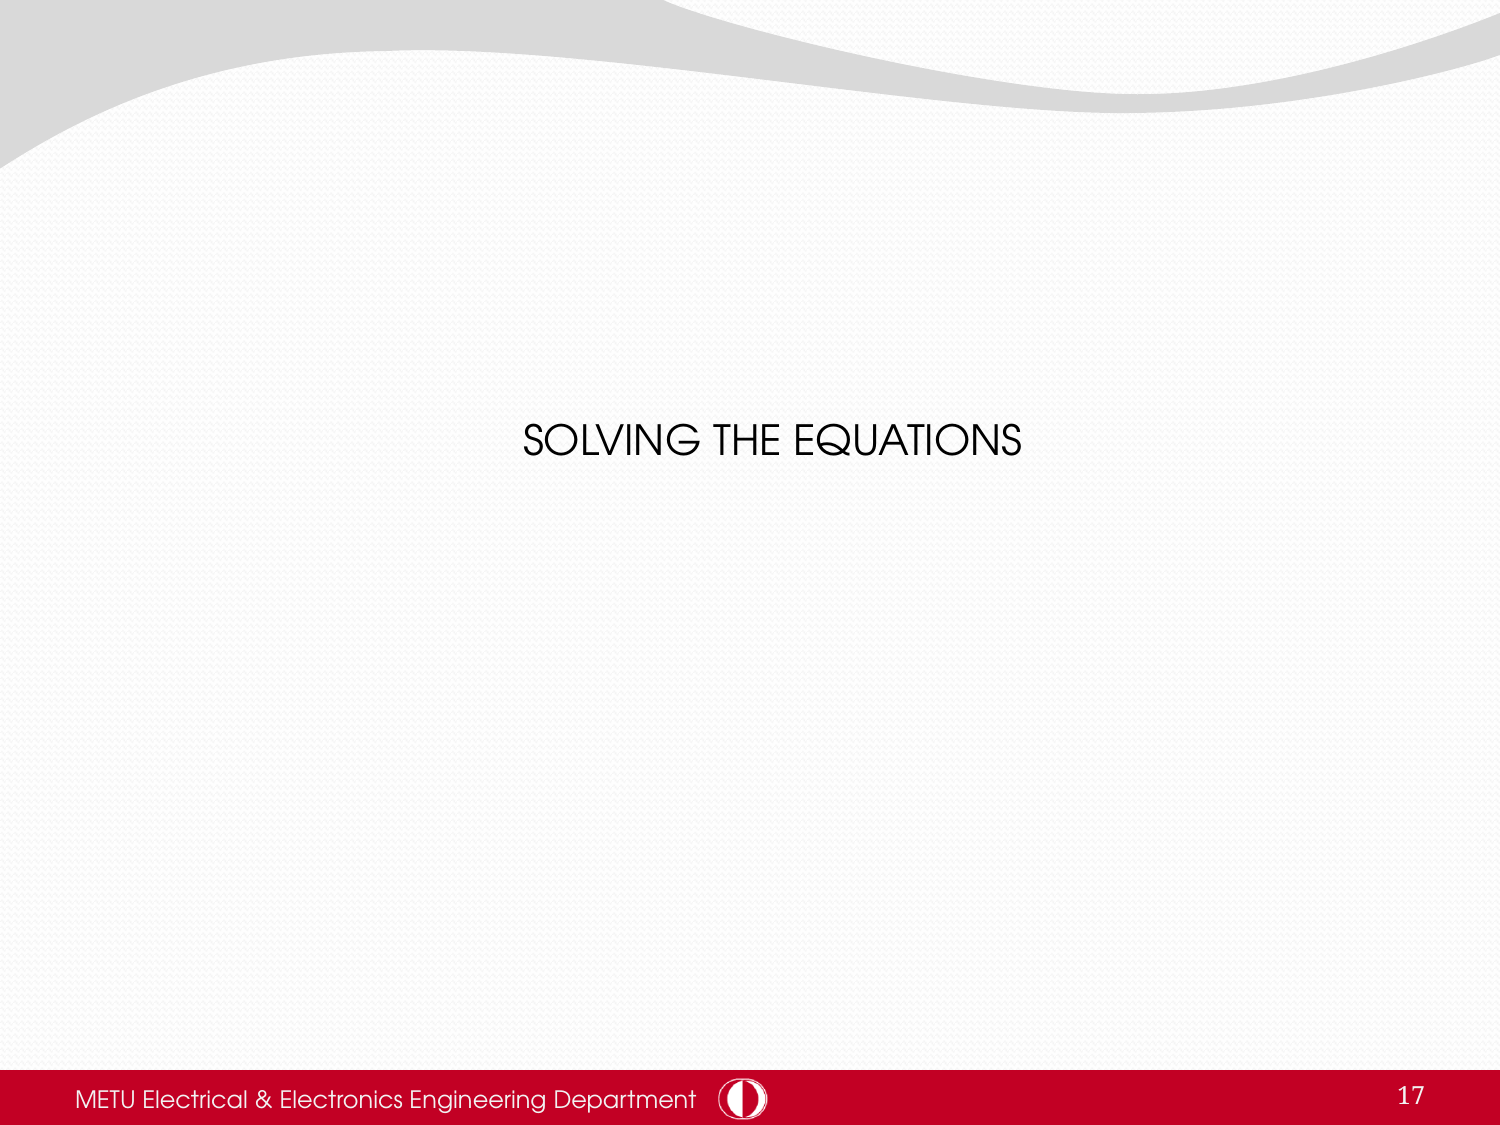

SOLVING THE EQUATIONS
METU Electrical & Electronics Engineering Department
17